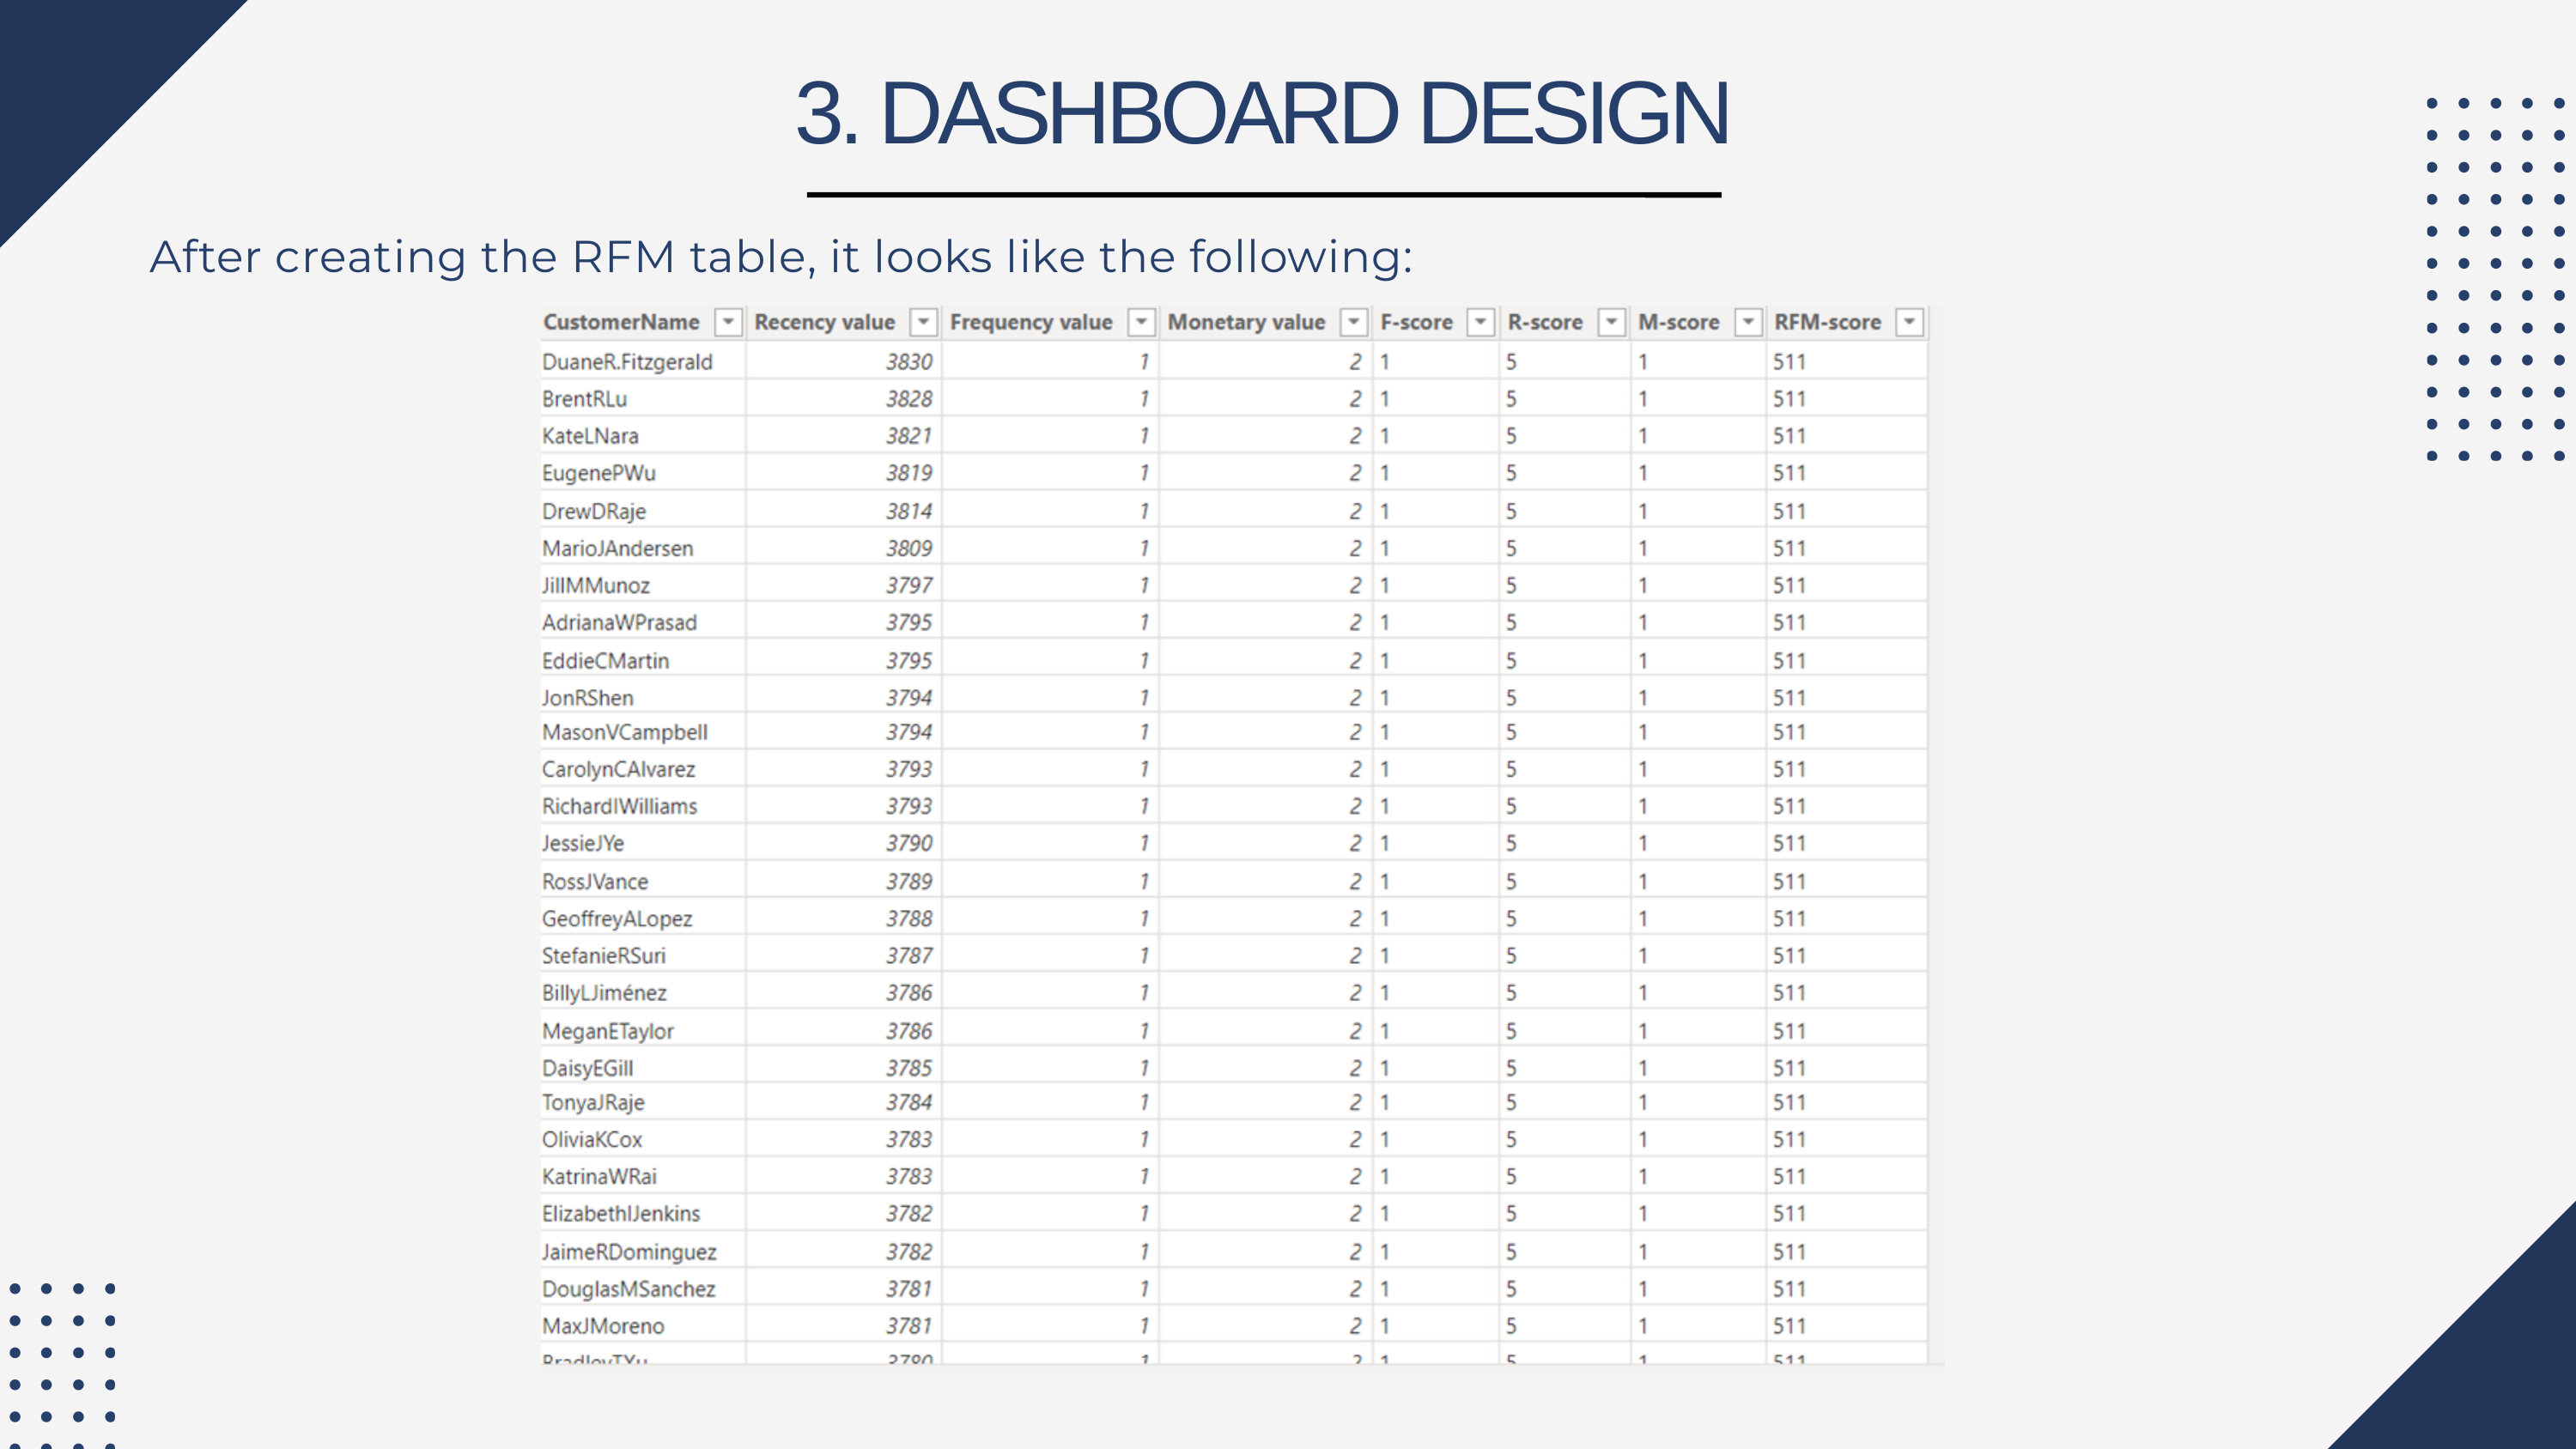

3. DASHBOARD DESIGN

After creating the RFM table, it looks like the following: